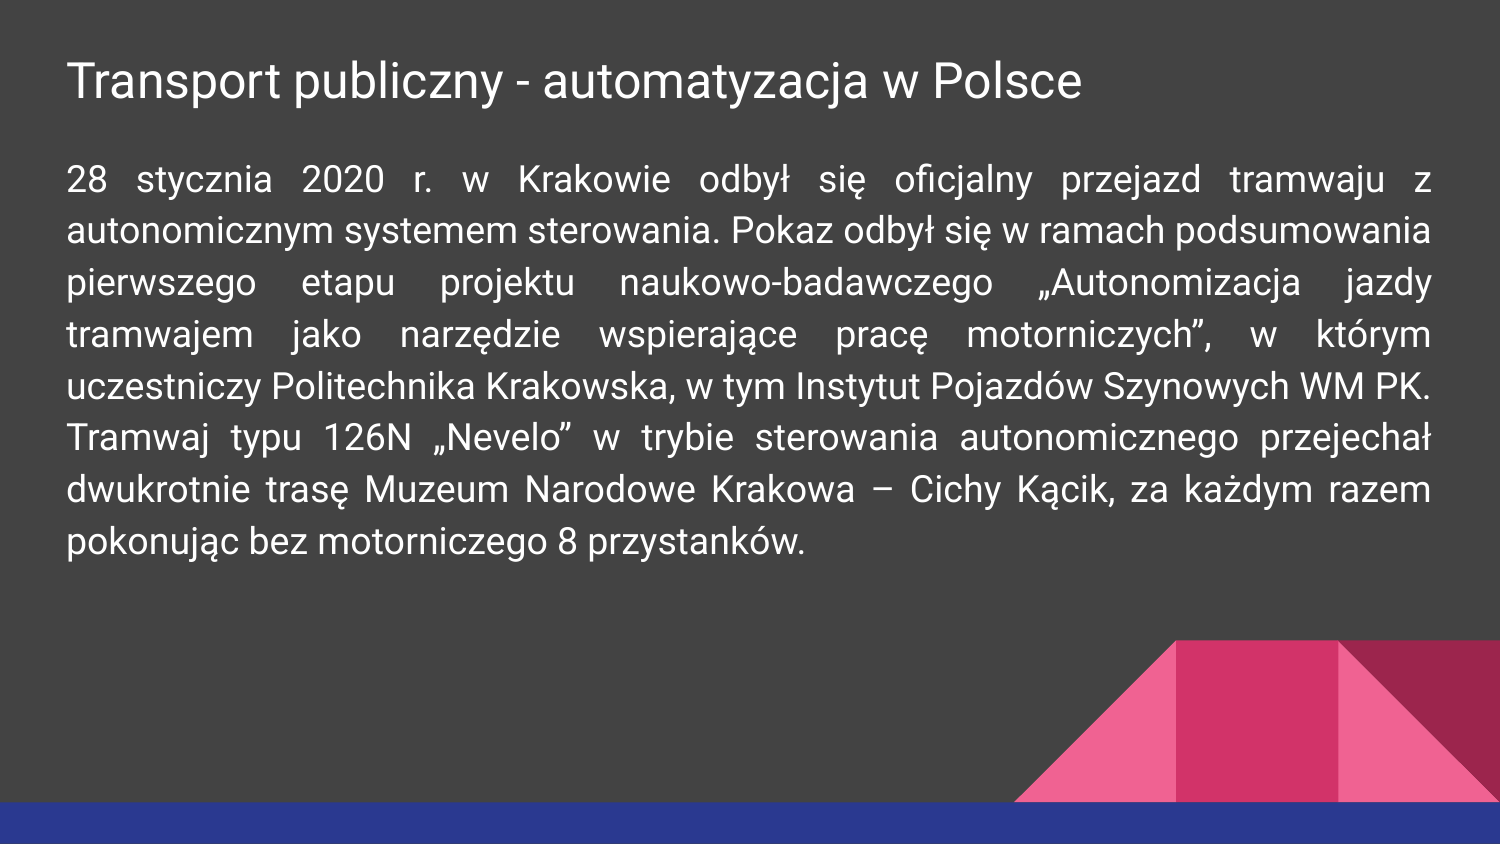

# Transport publiczny - automatyzacja w Polsce
28 stycznia 2020 r. w Krakowie odbył się oficjalny przejazd tramwaju z autonomicznym systemem sterowania. Pokaz odbył się w ramach podsumowania pierwszego etapu projektu naukowo-badawczego „Autonomizacja jazdy tramwajem jako narzędzie wspierające pracę motorniczych”, w którym uczestniczy Politechnika Krakowska, w tym Instytut Pojazdów Szynowych WM PK. Tramwaj typu 126N „Nevelo” w trybie sterowania autonomicznego przejechał dwukrotnie trasę Muzeum Narodowe Krakowa – Cichy Kącik, za każdym razem pokonując bez motorniczego 8 przystanków.